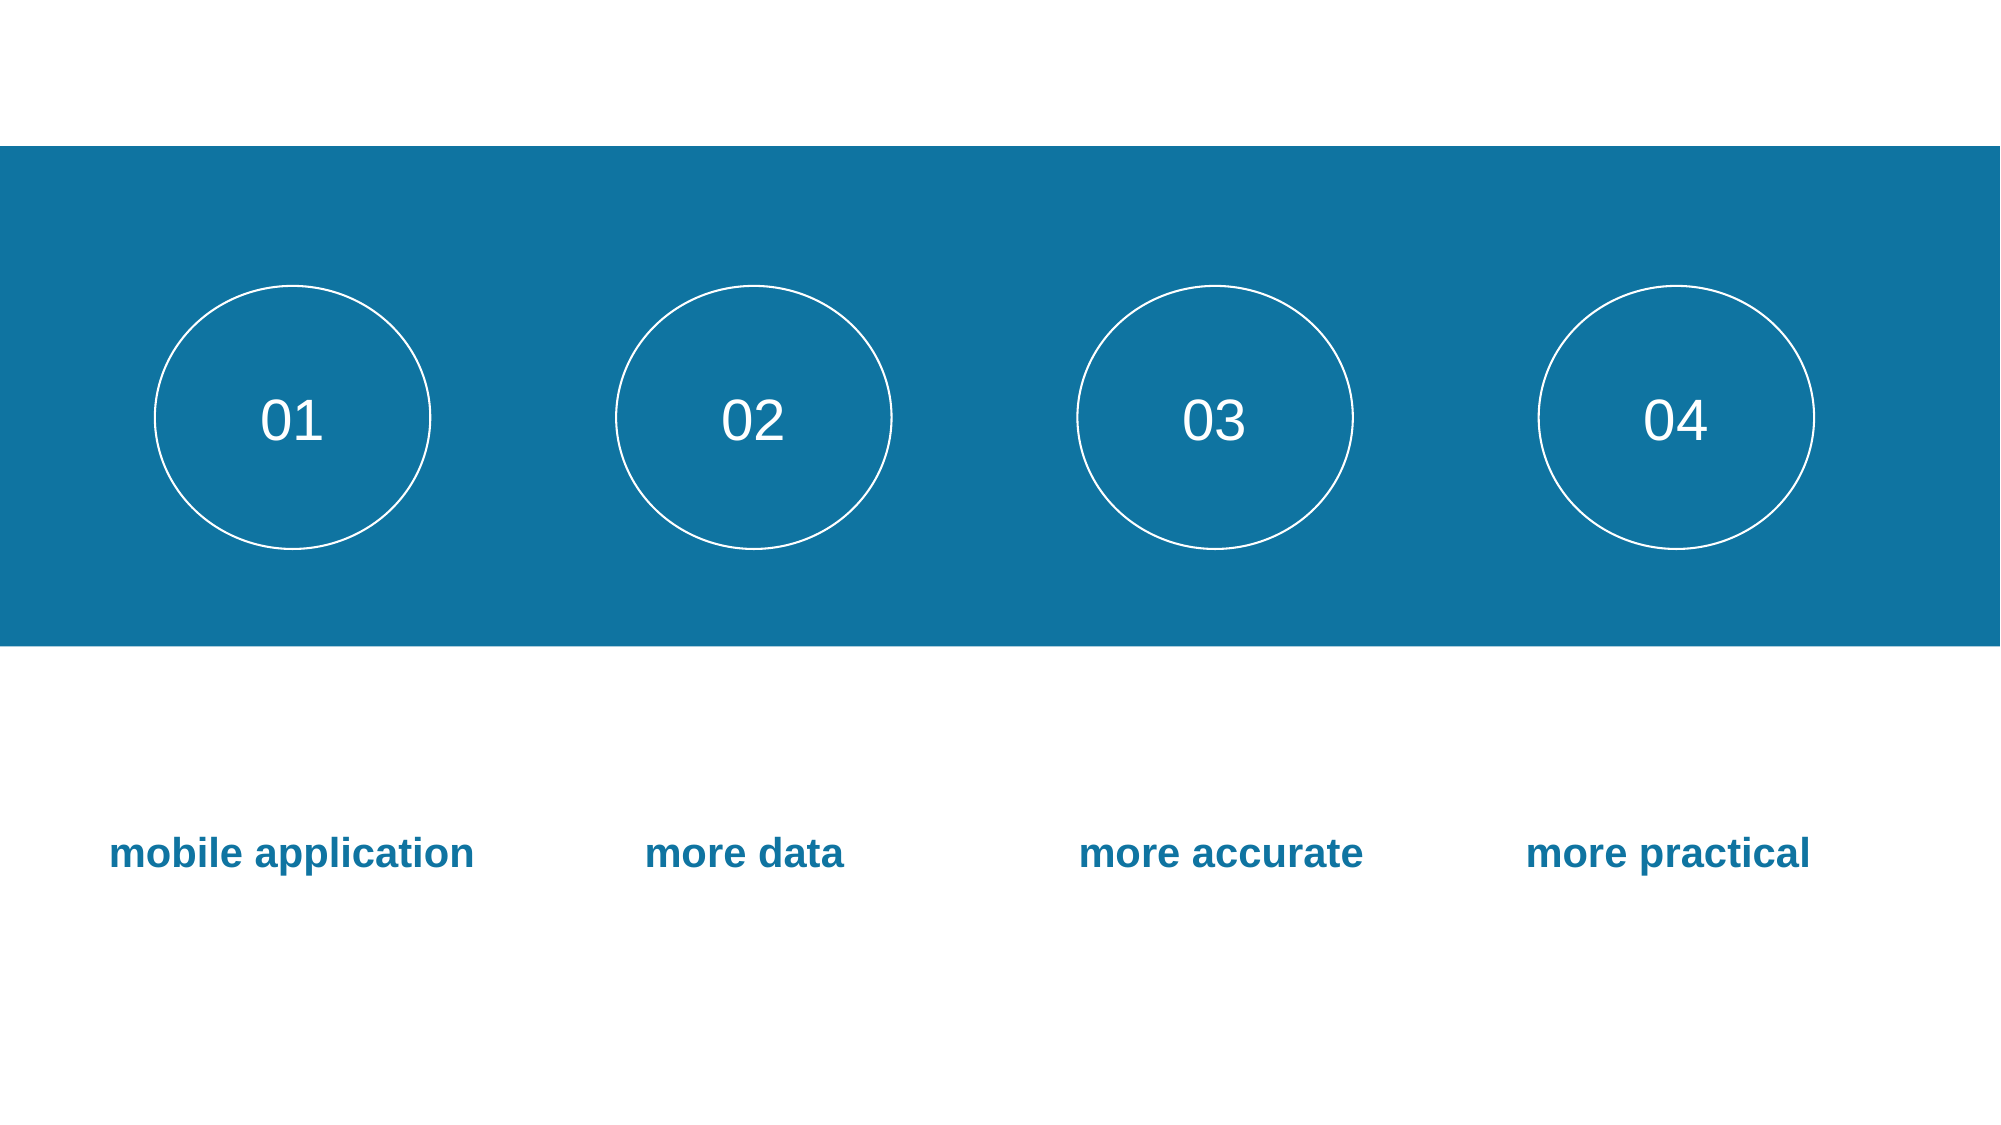

01
02
03
04
mobile application
more data
more accurate
more practical